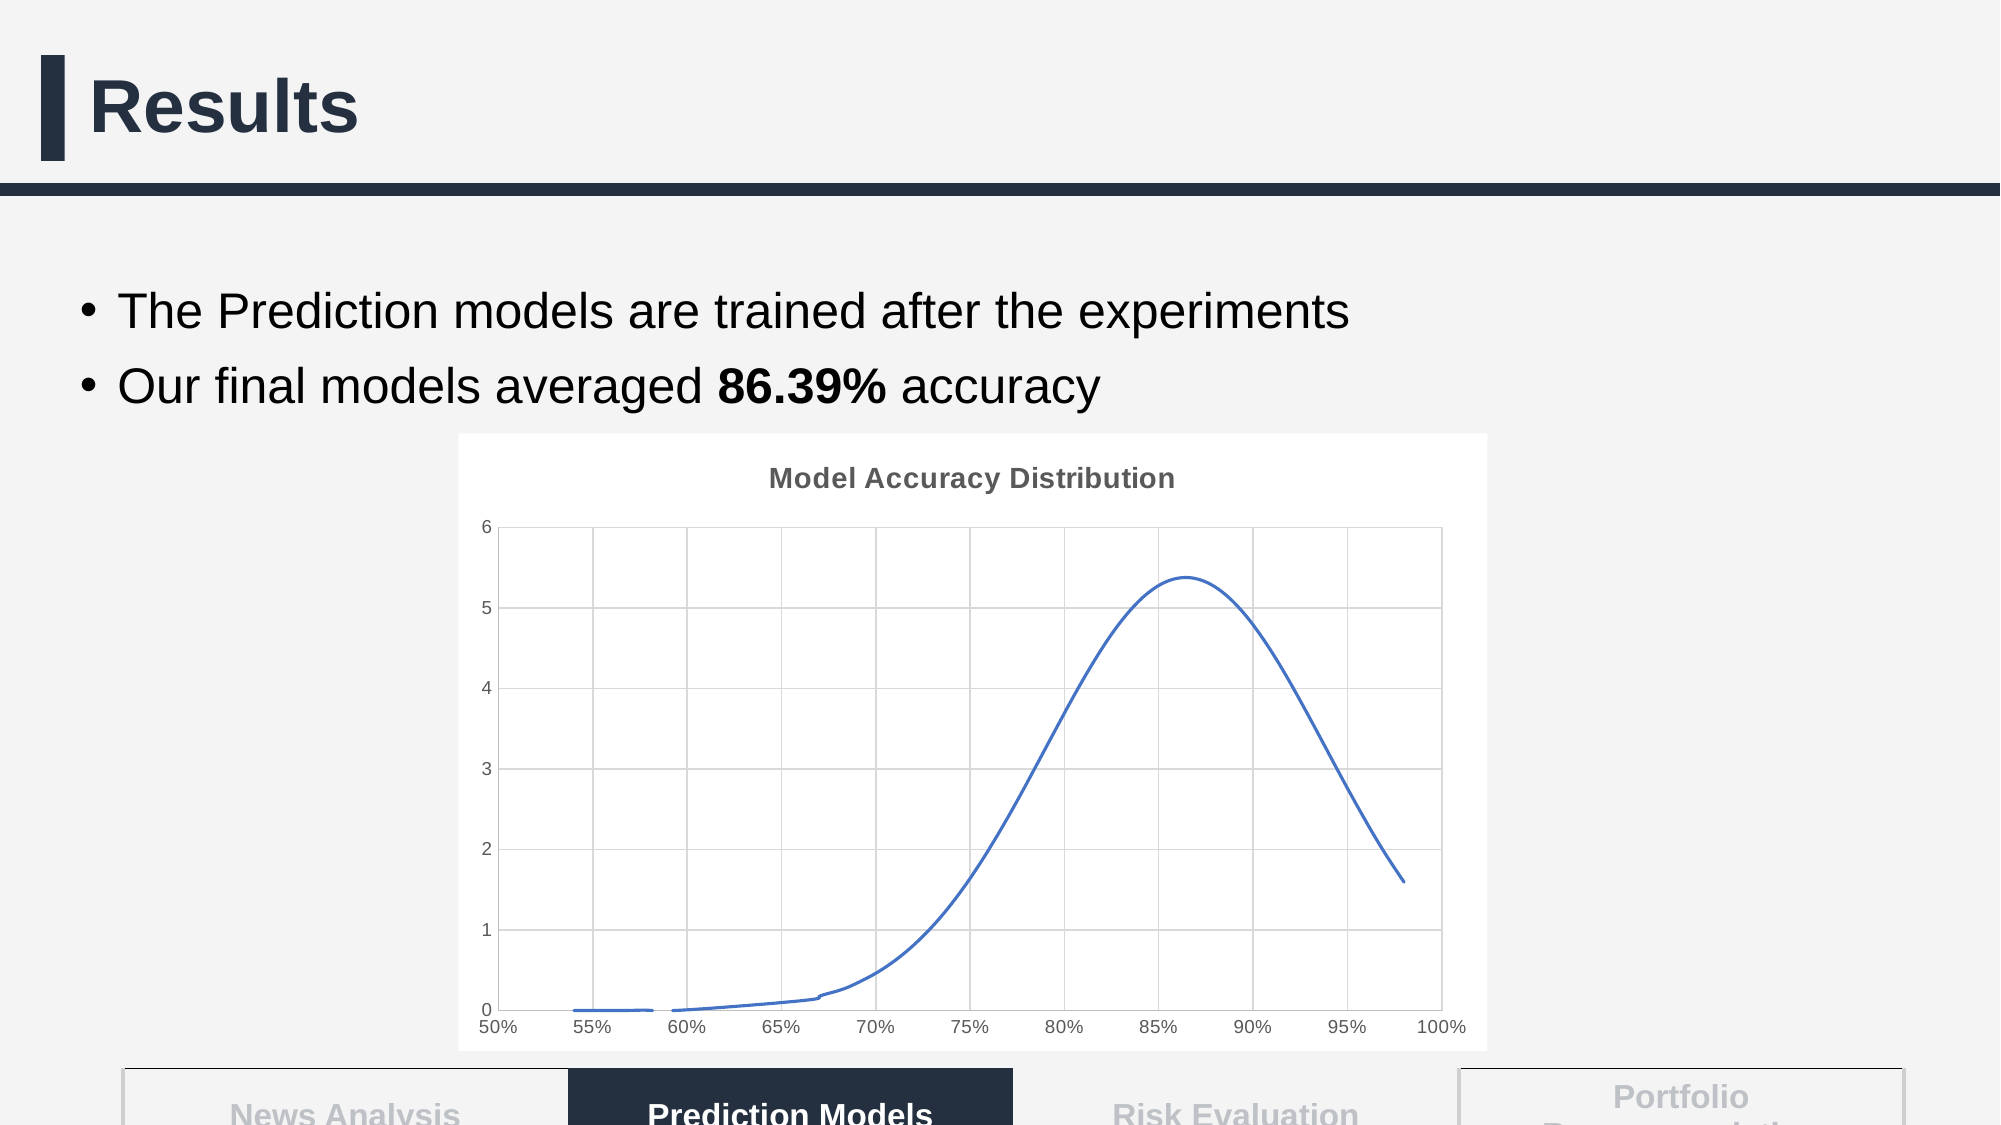

# Results
The Prediction models are trained after the experiments
Our final models averaged 86.39% accuracy

### Chart: Model Accuracy Distribution

| Category | normal |
|---|---|